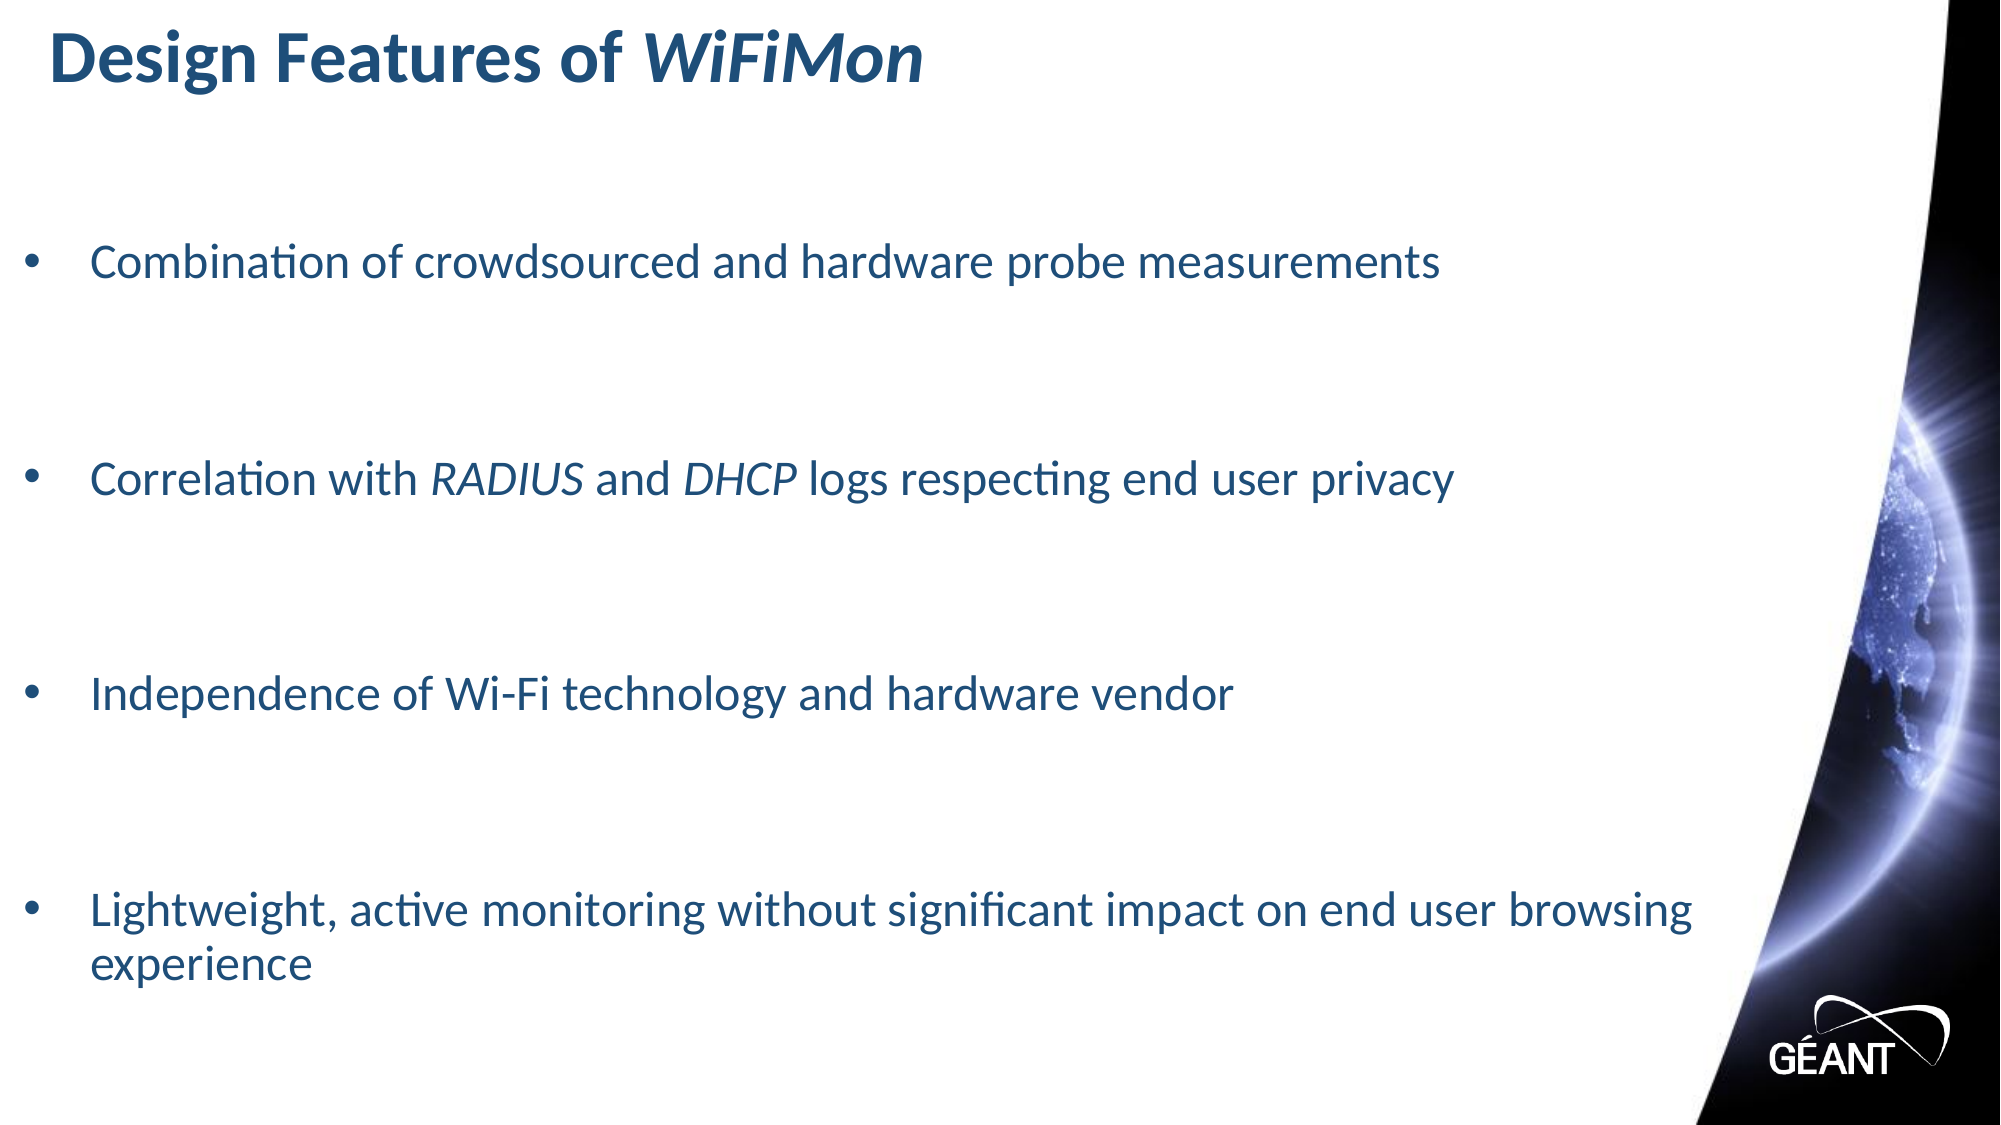

# Design Features of WiFiMon
Combination of crowdsourced and hardware probe measurements

Correlation with RADIUS and DHCP logs respecting end user privacy

Independence of Wi-Fi technology and hardware vendor

Lightweight, active monitoring without significant impact on end user browsing experience